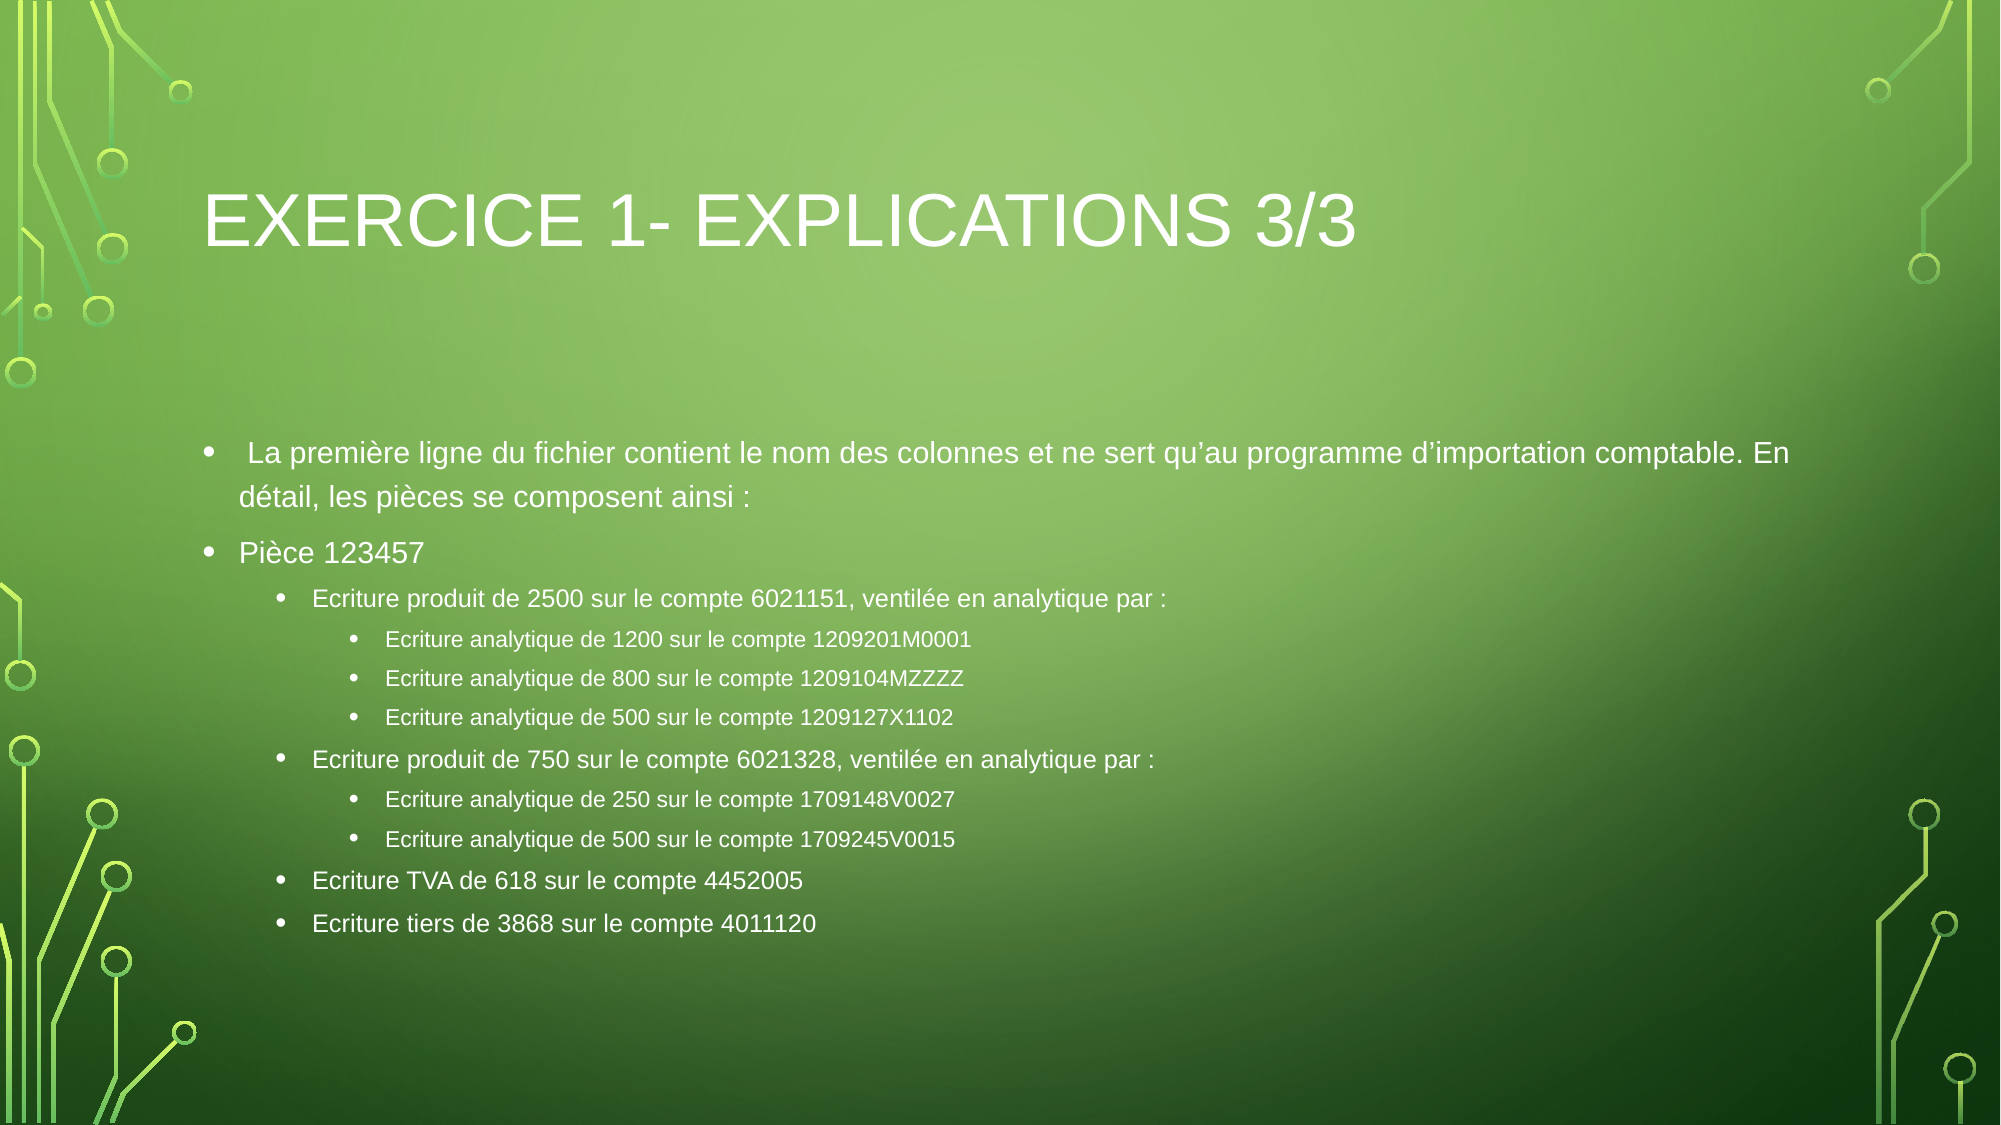

# Exercice 1- Explications 3/3

 La première ligne du fichier contient le nom des colonnes et ne sert qu’au programme d’importation comptable. En détail, les pièces se composent ainsi :
Pièce 123457
Ecriture produit de 2500 sur le compte 6021151, ventilée en analytique par :
Ecriture analytique de 1200 sur le compte 1209201M0001
Ecriture analytique de 800 sur le compte 1209104MZZZZ
Ecriture analytique de 500 sur le compte 1209127X1102
Ecriture produit de 750 sur le compte 6021328, ventilée en analytique par :
Ecriture analytique de 250 sur le compte 1709148V0027
Ecriture analytique de 500 sur le compte 1709245V0015
Ecriture TVA de 618 sur le compte 4452005
Ecriture tiers de 3868 sur le compte 4011120